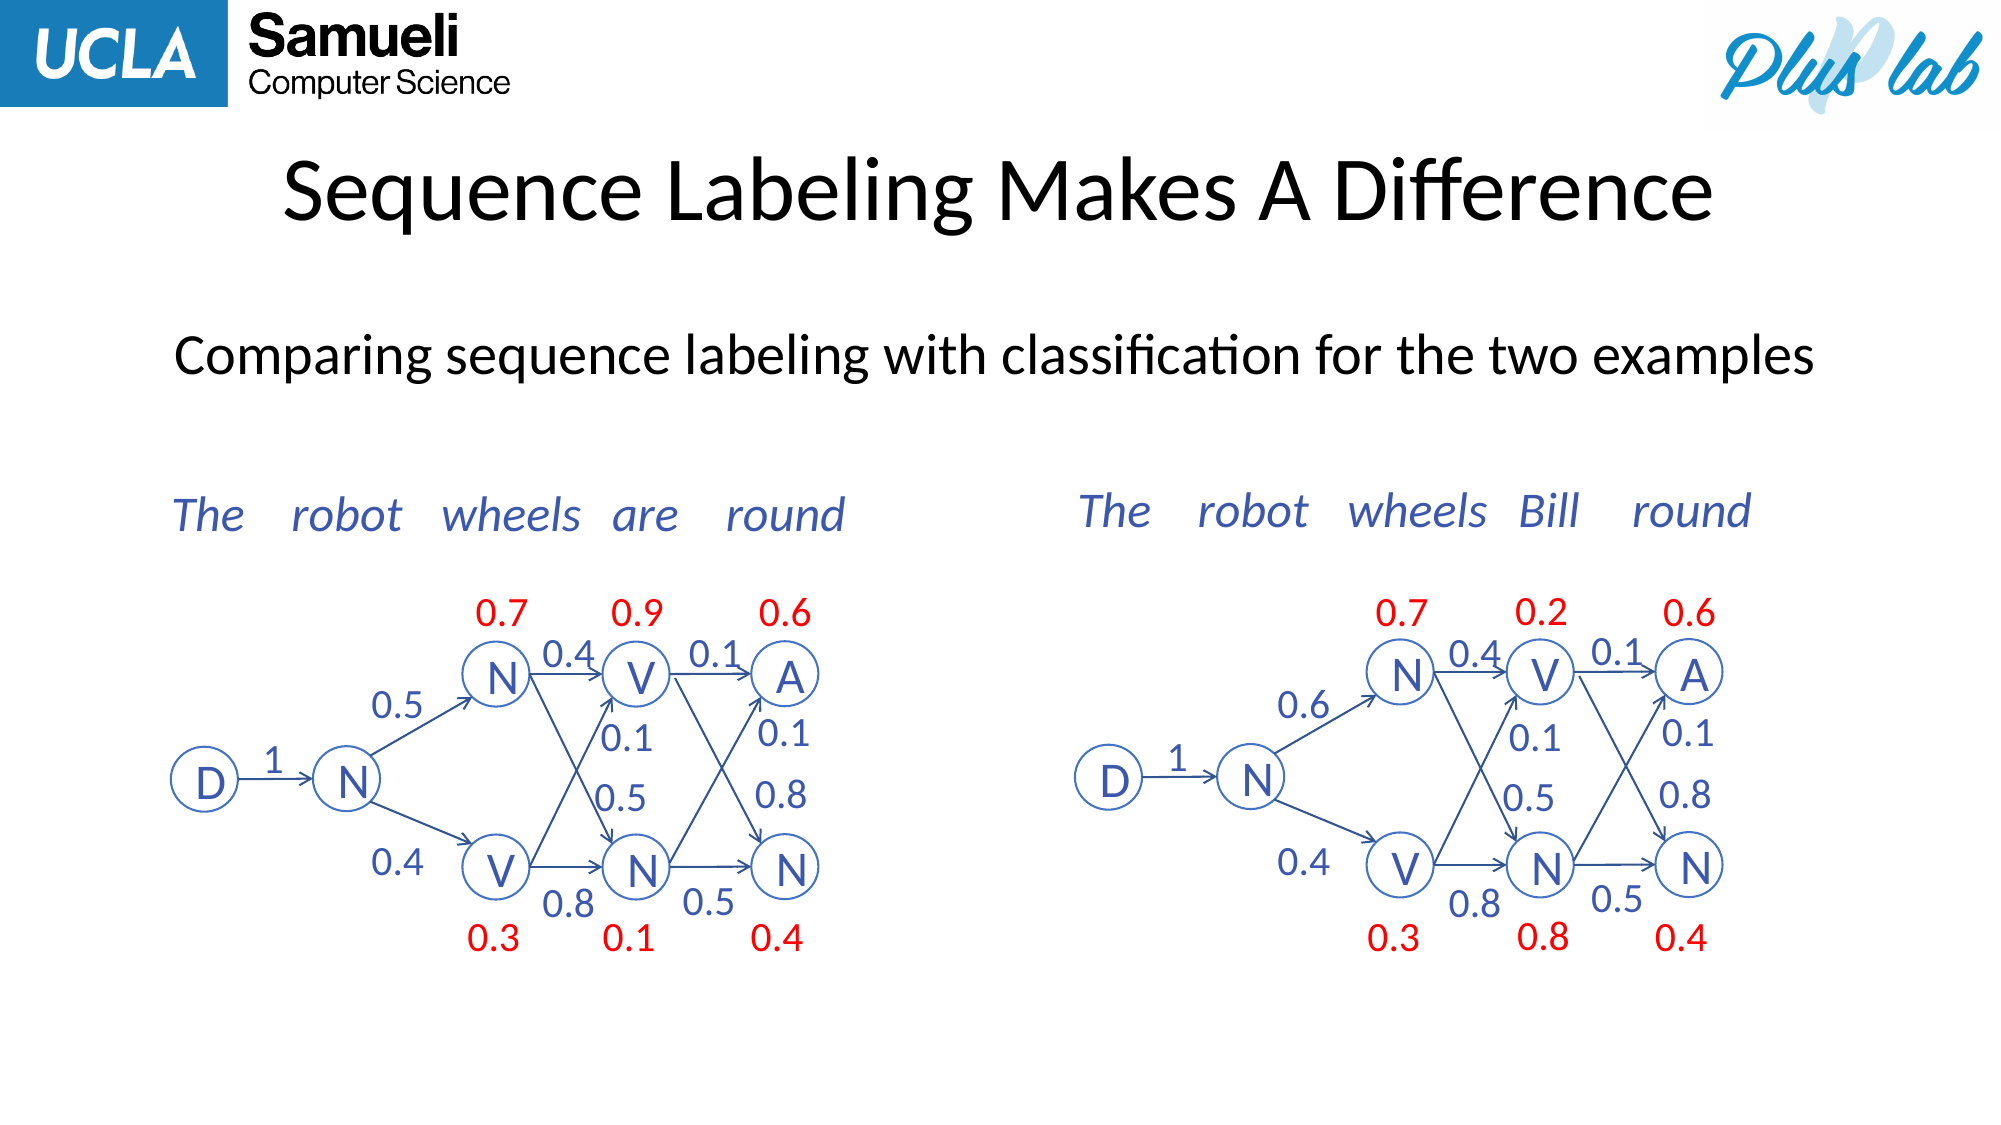

# Sequence Labeling Makes A Difference
Comparing sequence labeling with classification for the two examples
The
robot
wheels
Bill
round
The
robot
wheels
are
round
0.2
0.7
0.9
0.6
0.7
0.6
0.1
A
N
V
1
N
D
N
V
N
0.5
0.1
0.4
A
N
V
0.5
1
N
D
0.4
N
V
N
0.5
0.8
0.4
0.6
0.1
0.1
0.1
0.1
0.8
0.8
0.5
0.5
0.4
0.8
0.8
0.3
0.1
0.4
0.3
0.4